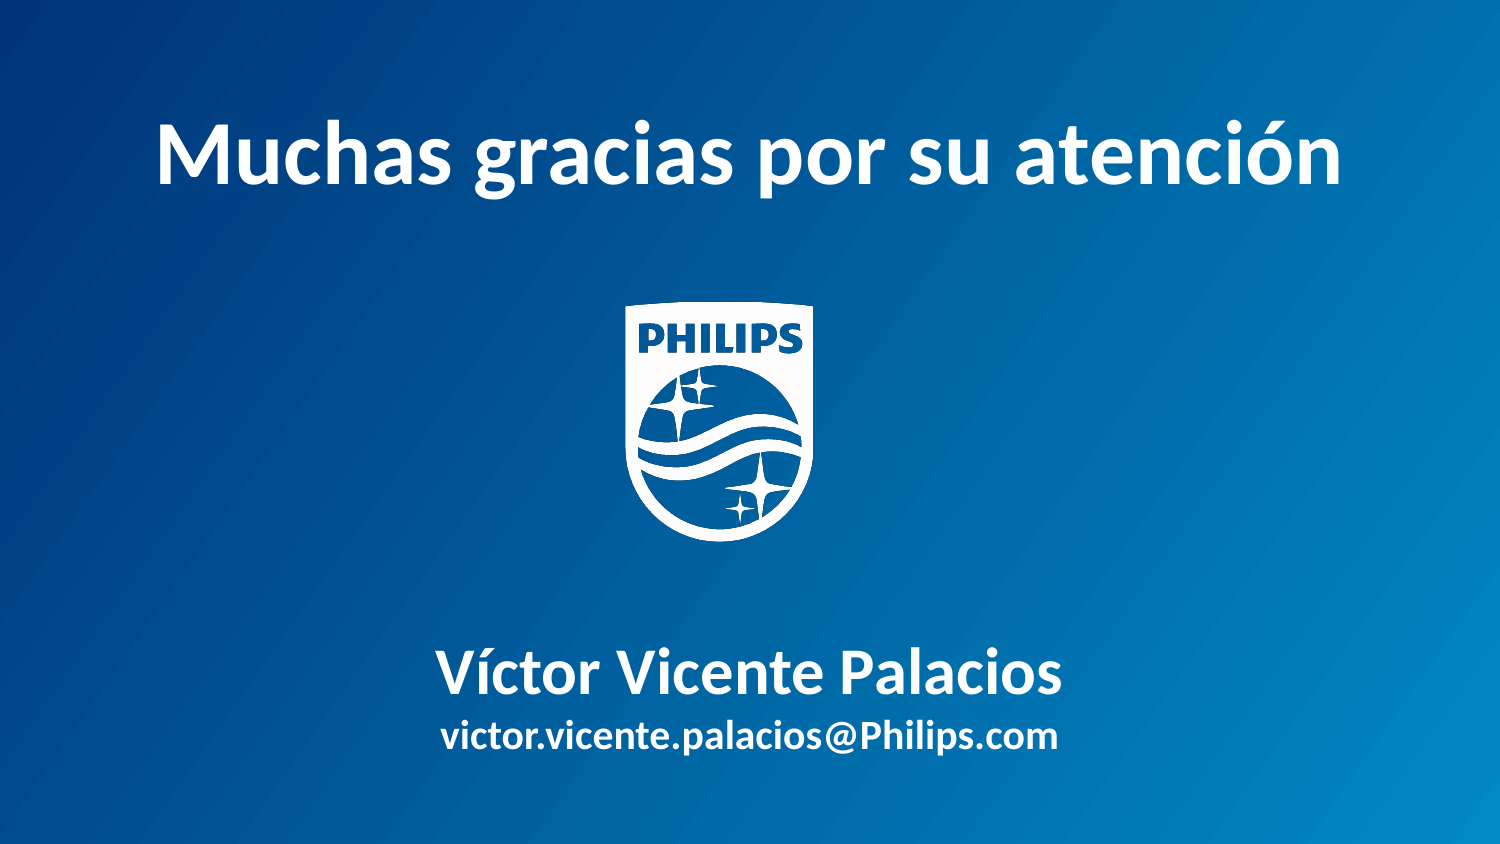

Muchas gracias por su atención
Víctor Vicente Palacios victor.vicente.palacios@Philips.com